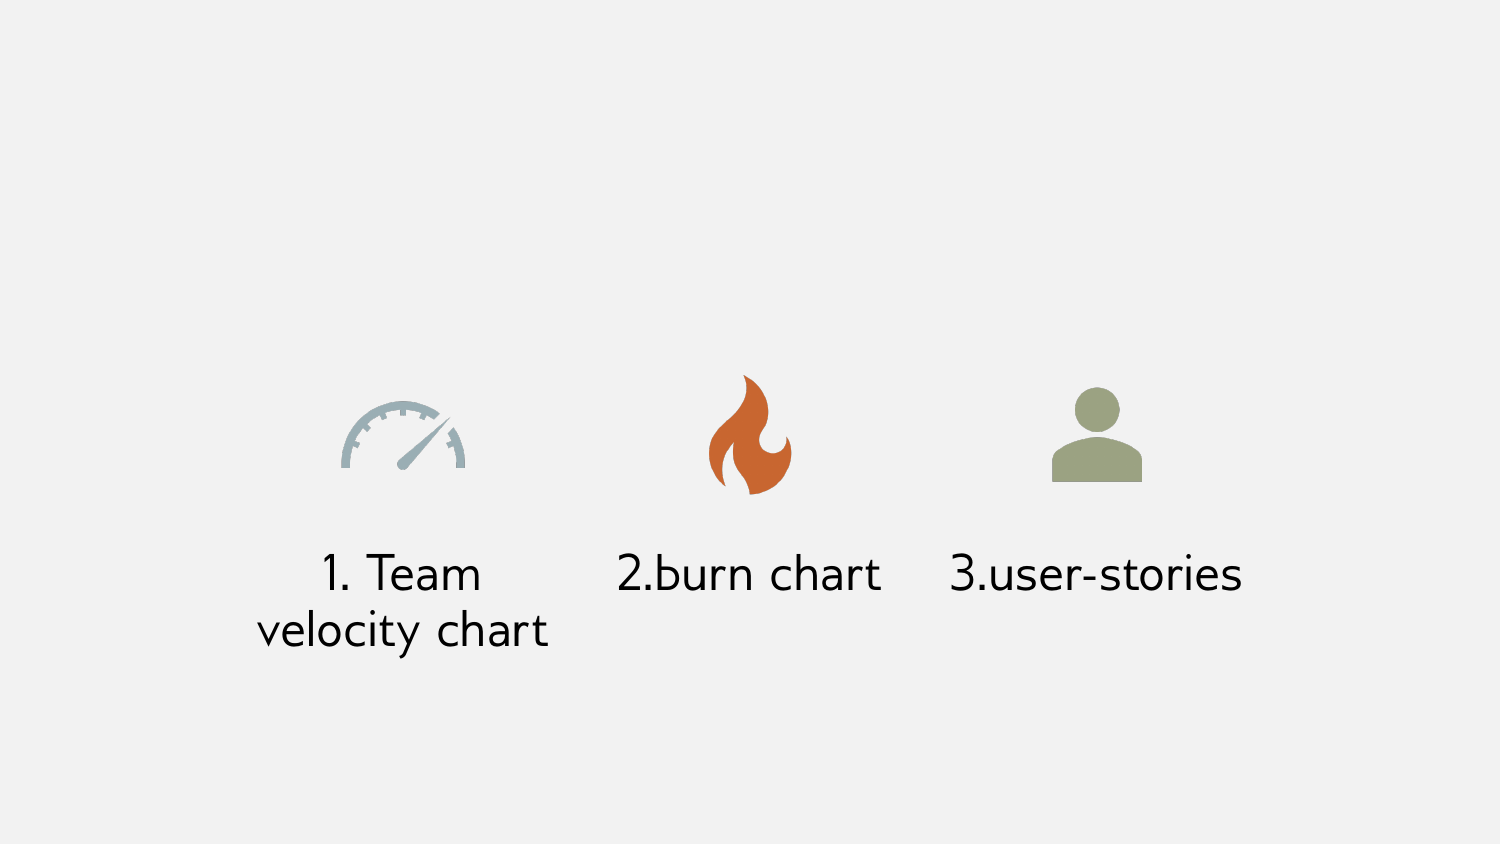

1. Team velocity chart
2.burn chart
3.user-stories